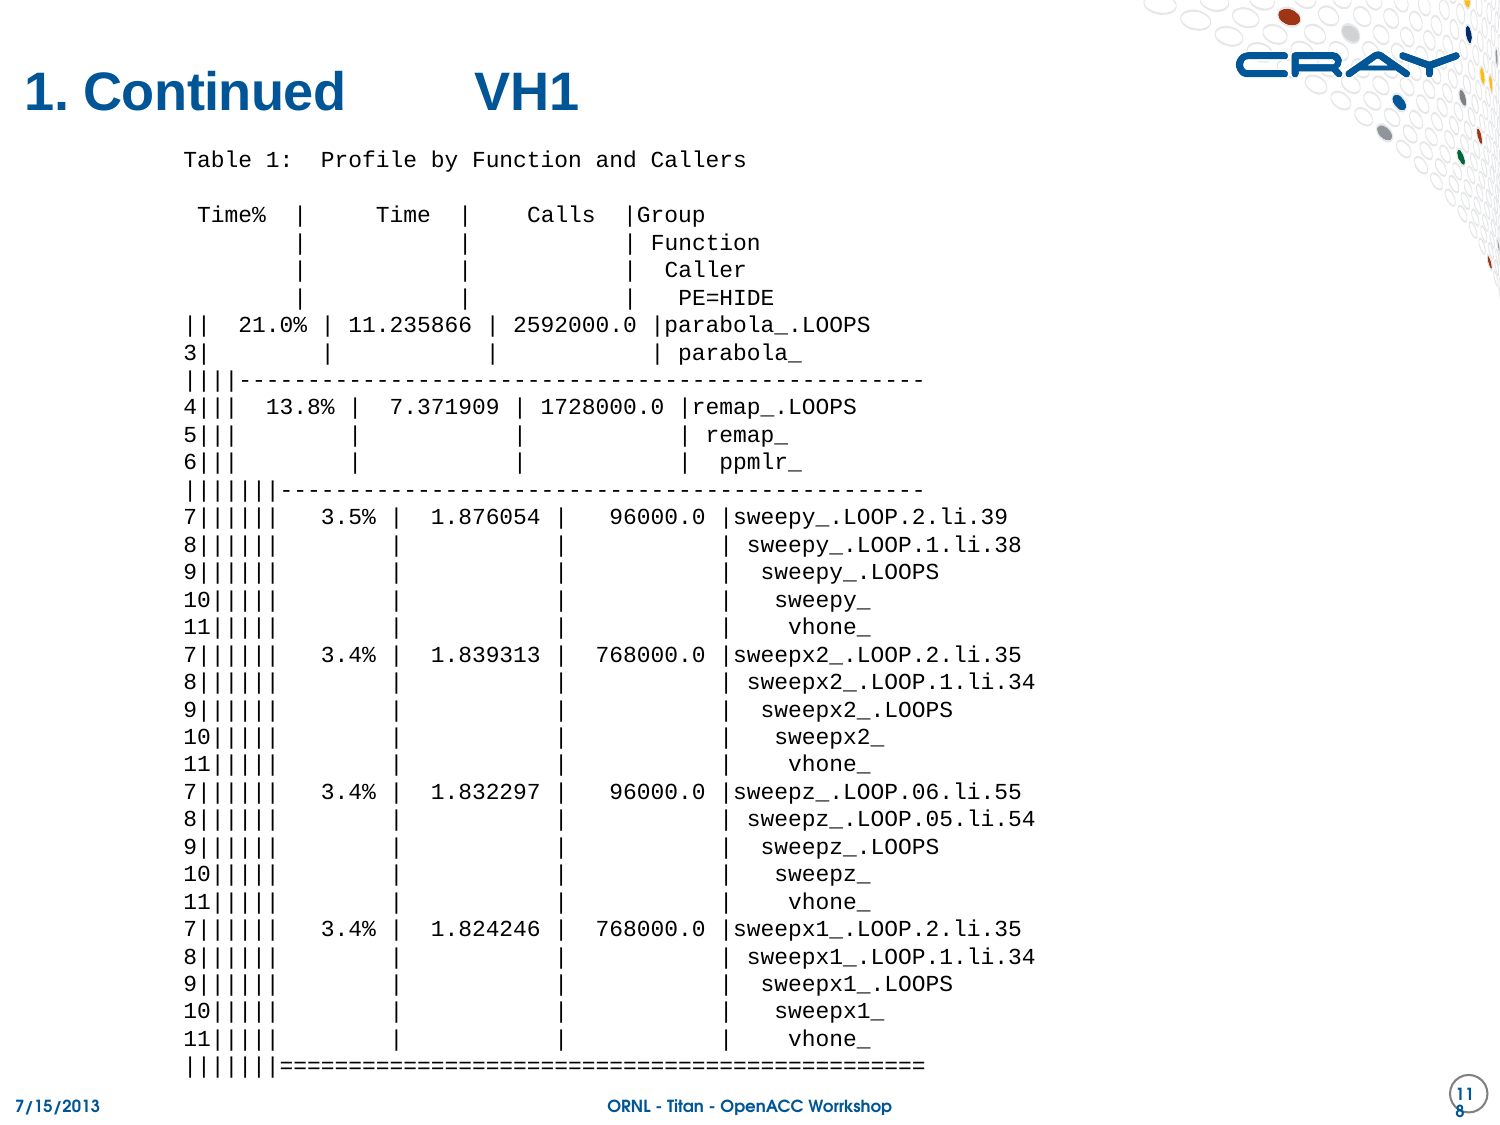

# 1. Continued	VH1
Table 1:  Profile by Function and Callers

 Time%  |     Time  |    Calls  |Group
        |           |           | Function
        |           |           |  Caller
        |           |           |   PE=HIDE
||  21.0% | 11.235866 | 2592000.0 |parabola_.LOOPS
3|        |           |           | parabola_
||||--------------------------------------------------
4|||  13.8% |  7.371909 | 1728000.0 |remap_.LOOPS
5|||        |           |           | remap_
6|||        |           |           |  ppmlr_
|||||||-----------------------------------------------
7||||||   3.5% |  1.876054 |   96000.0 |sweepy_.LOOP.2.li.39
8||||||        |           |           | sweepy_.LOOP.1.li.38
9||||||        |           |           |  sweepy_.LOOPS
10|||||        |           |           |   sweepy_
11|||||        |           |           |    vhone_
7||||||   3.4% |  1.839313 |  768000.0 |sweepx2_.LOOP.2.li.35
8||||||        |           |           | sweepx2_.LOOP.1.li.34
9||||||        |           |           |  sweepx2_.LOOPS
10|||||        |           |           |   sweepx2_
11|||||        |           |           |    vhone_
7||||||   3.4% |  1.832297 |   96000.0 |sweepz_.LOOP.06.li.55
8||||||        |           |           | sweepz_.LOOP.05.li.54
9||||||        |           |           |  sweepz_.LOOPS
10|||||        |           |           |   sweepz_
11|||||        |           |           |    vhone_
7||||||   3.4% |  1.824246 |  768000.0 |sweepx1_.LOOP.2.li.35
8||||||        |           |           | sweepx1_.LOOP.1.li.34
9||||||        |           |           |  sweepx1_.LOOPS
10|||||        |           |           |   sweepx1_
11|||||        |           |           |    vhone_
|||||||===============================================

118
7/15/2013
ORNL - Titan - OpenACC Worrkshop